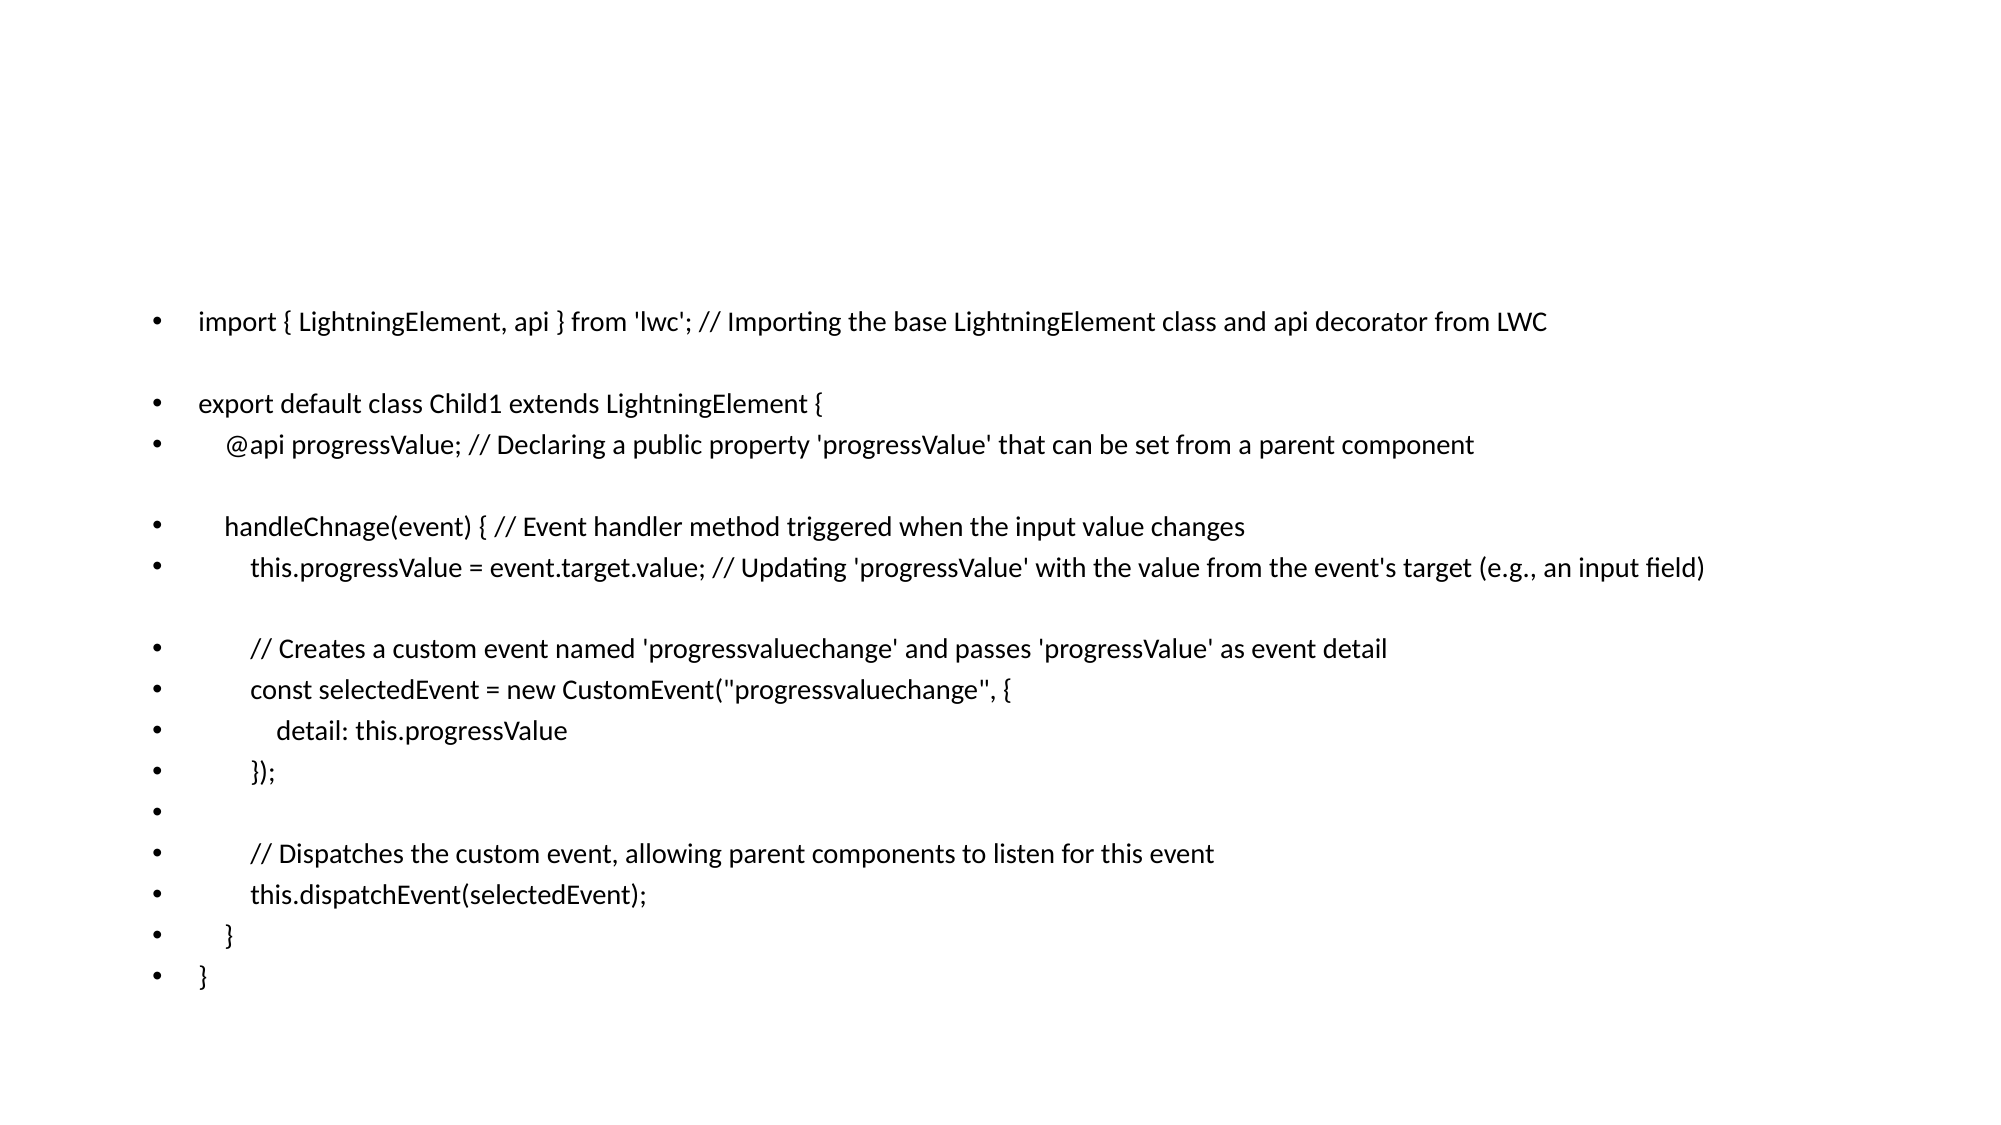

#
import { LightningElement, api } from 'lwc'; // Importing the base LightningElement class and api decorator from LWC

export default class Child1 extends LightningElement {
    @api progressValue; // Declaring a public property 'progressValue' that can be set from a parent component

    handleChnage(event) { // Event handler method triggered when the input value changes
        this.progressValue = event.target.value; // Updating 'progressValue' with the value from the event's target (e.g., an input field)

        // Creates a custom event named 'progressvaluechange' and passes 'progressValue' as event detail
        const selectedEvent = new CustomEvent("progressvaluechange", {
            detail: this.progressValue
        });

        // Dispatches the custom event, allowing parent components to listen for this event
        this.dispatchEvent(selectedEvent);
    }
}